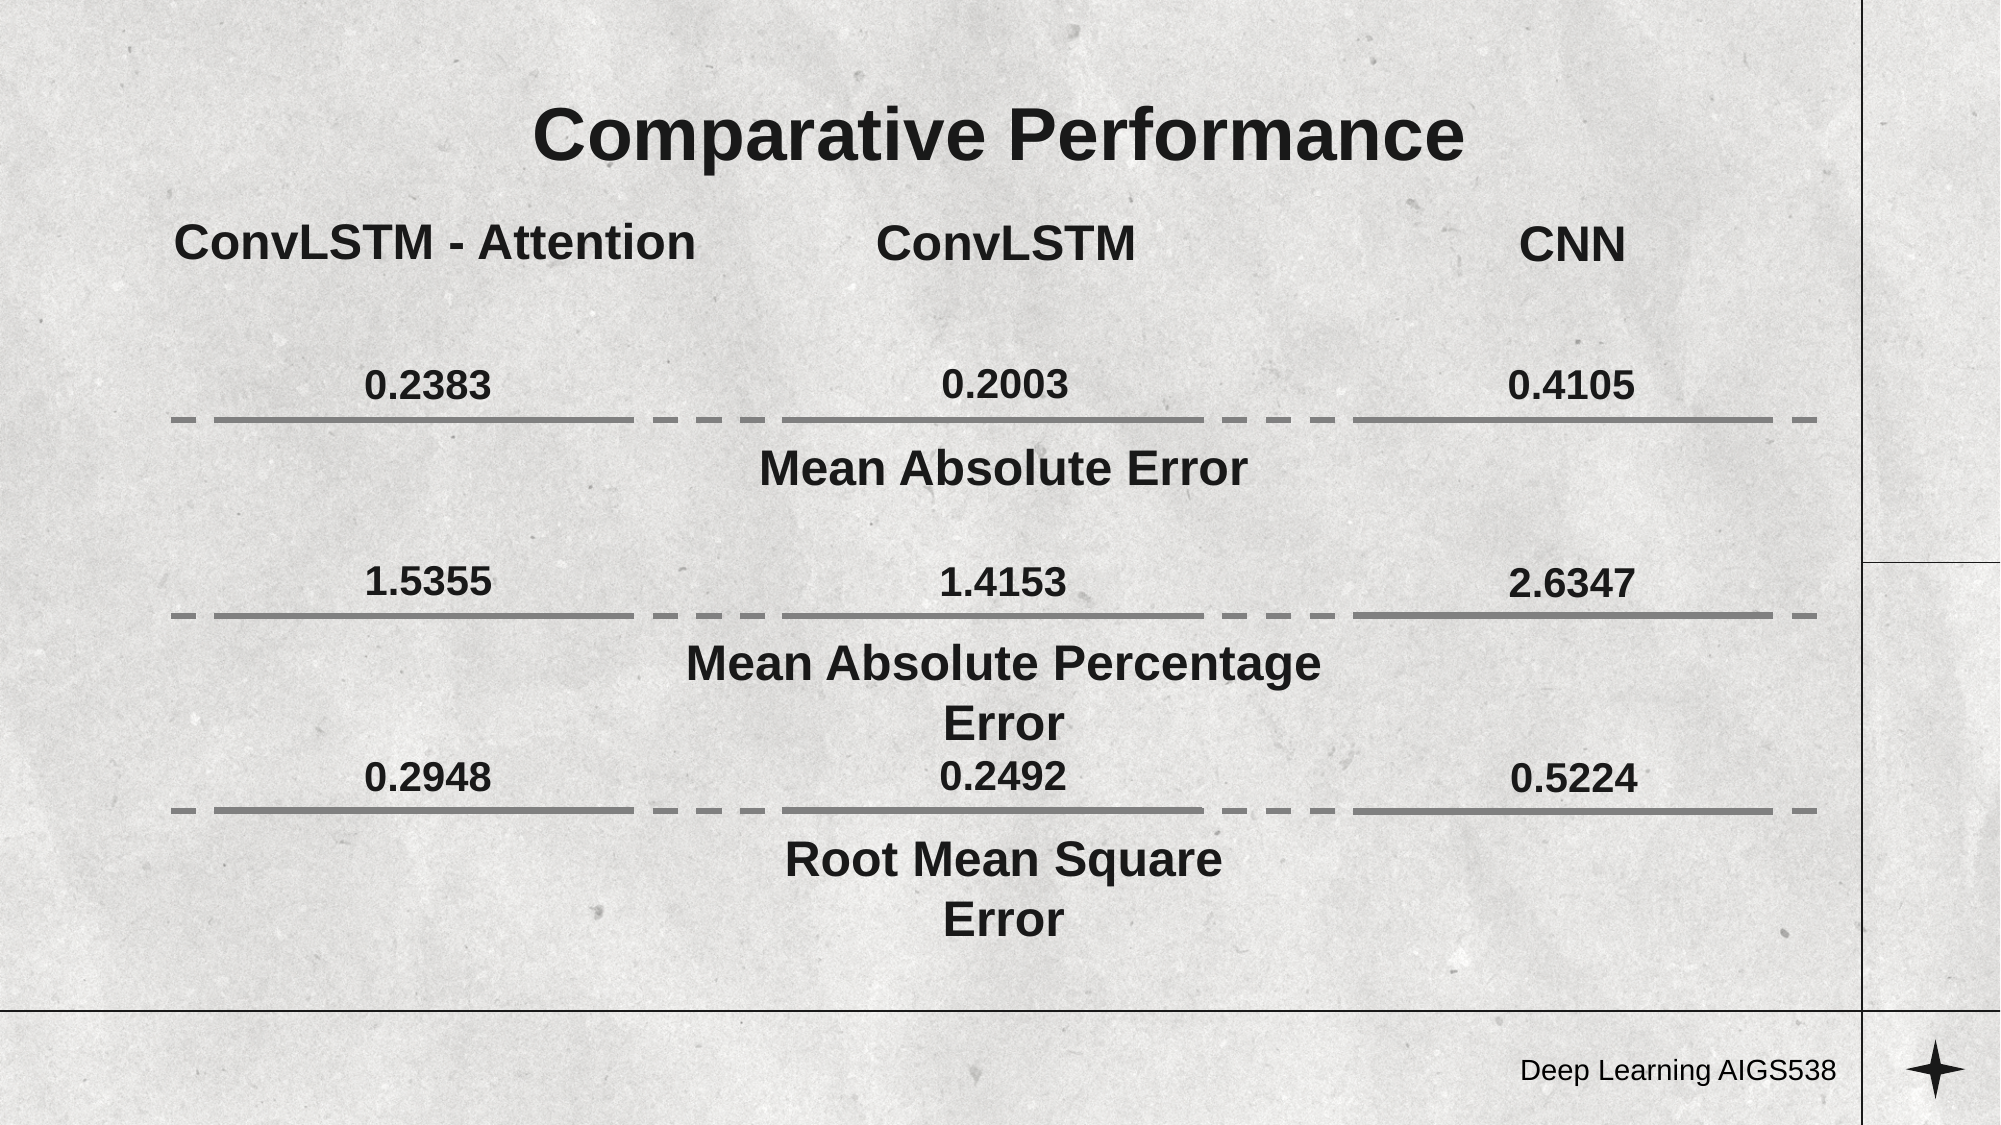

# Comparative Performance
ConvLSTM - Attention
ConvLSTM
CNN
0.2003
0.2383
0.4105
Mean Absolute Error
1.5355
1.4153
2.6347
Mean Absolute Percentage Error
0.2492
0.2948
0.5224
Root Mean Square Error
Deep Learning AIGS538